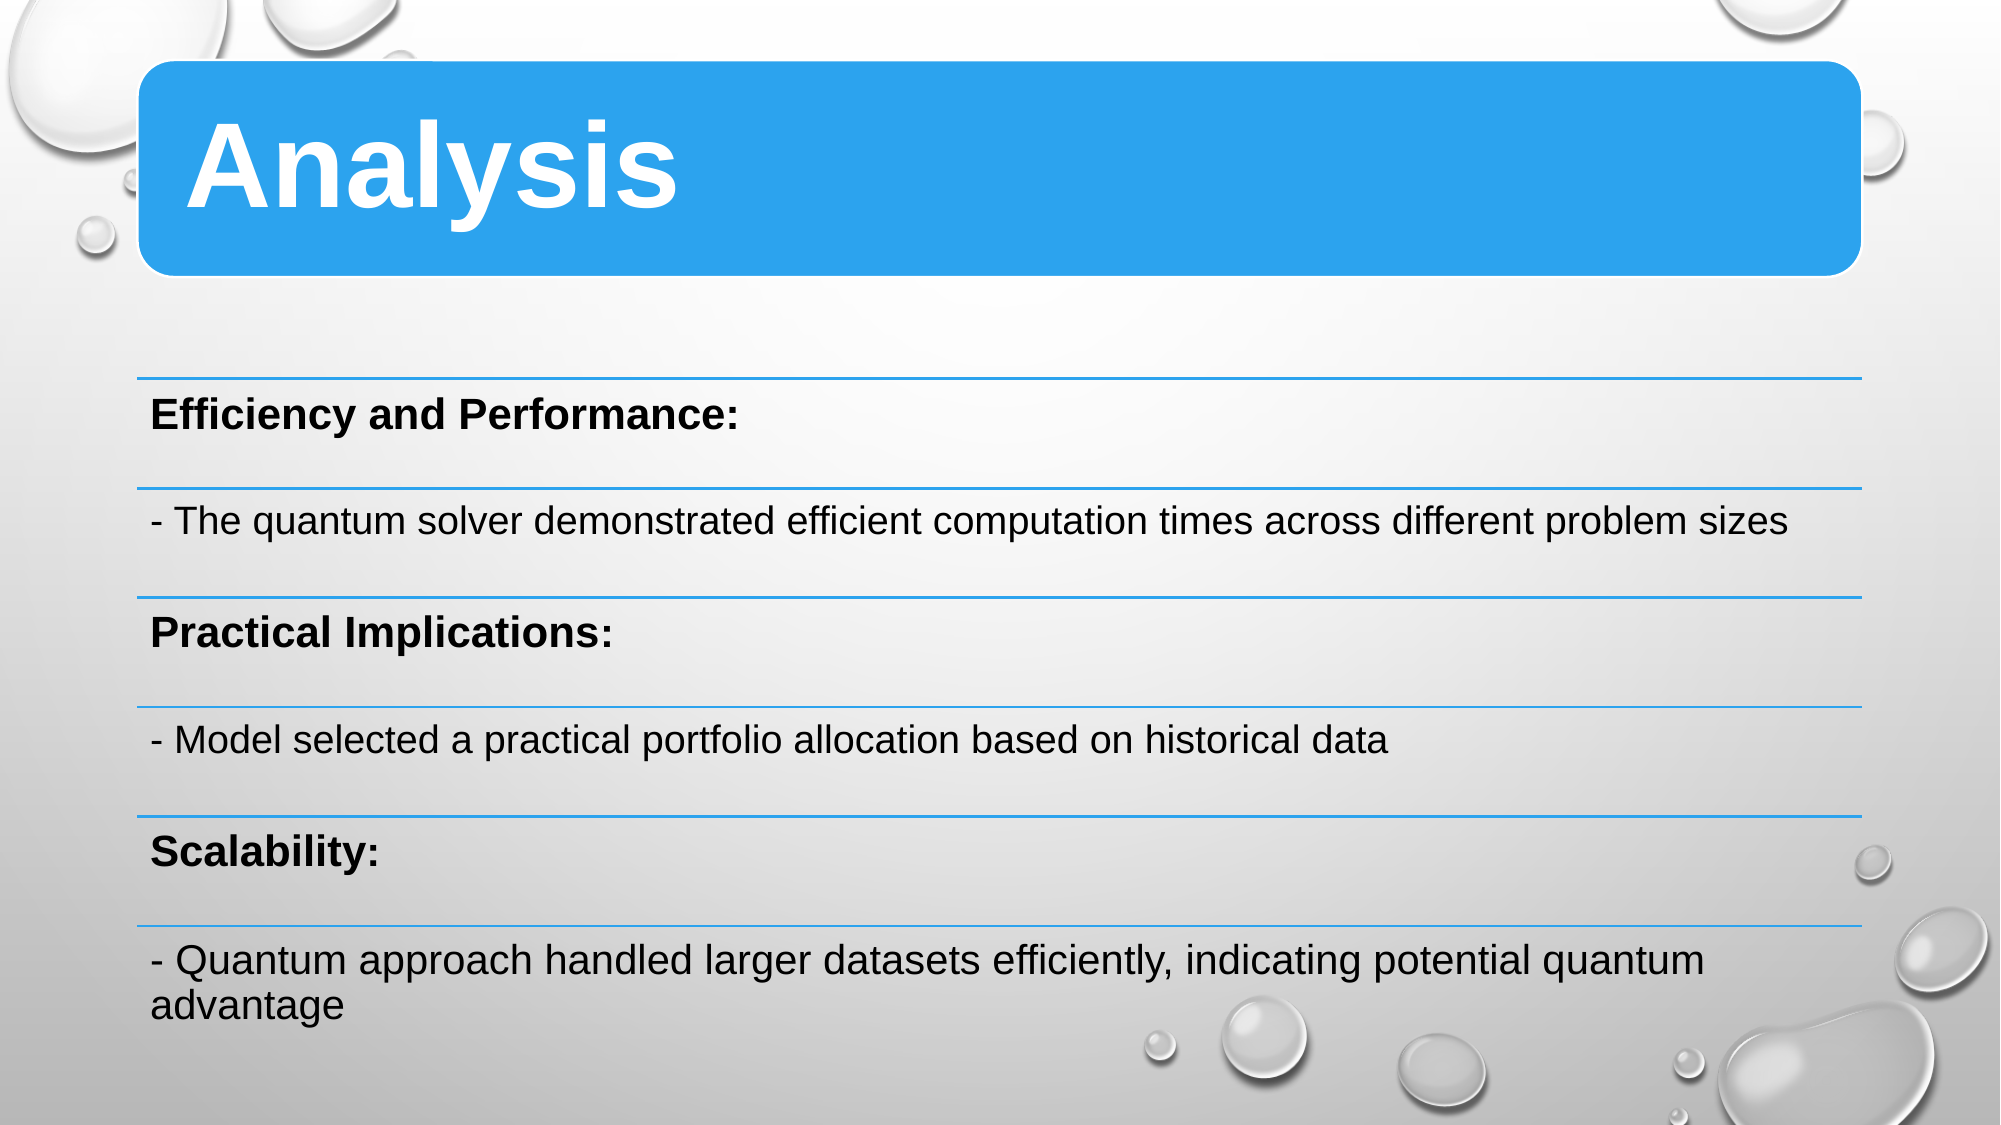

Analysis

Efficiency and Performance:

- The quantum solver demonstrated efficient computation times across different problem sizes

Practical Implications:

- Model selected a practical portfolio allocation based on historical data

Scalability:

- Quantum approach handled larger datasets efficiently, indicating potential quantum advantage